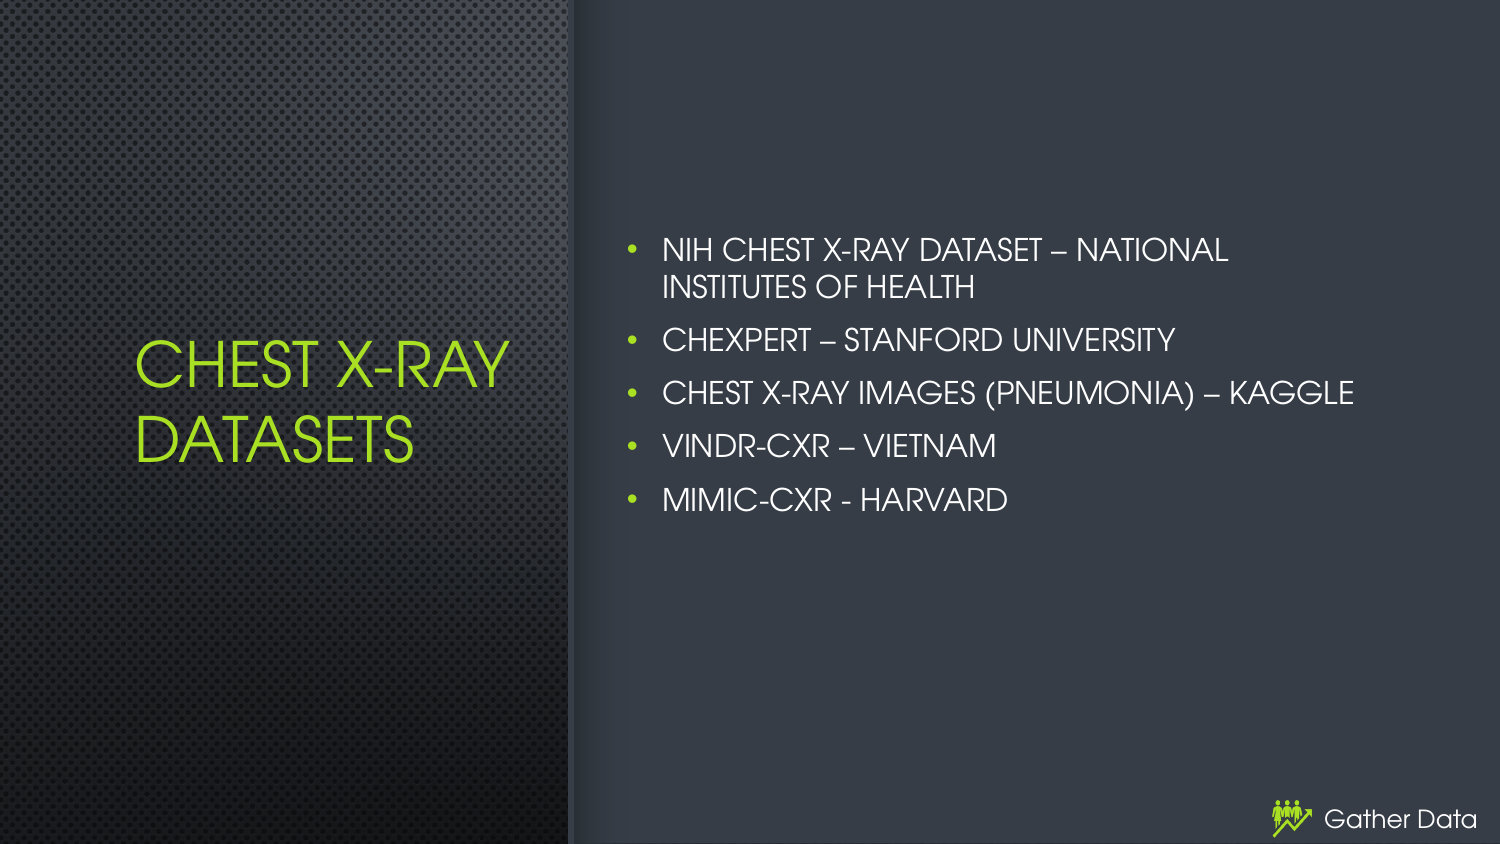

# Chest X-ray datasets
NIH Chest x-ray dataset – National Institutes of Health
CheXpert – Stanford University
Chest X-Ray Images (Pneumonia) – Kaggle
VinDr-CXR – Vietnam
MIMIC-CXR - Harvard

Gather Data